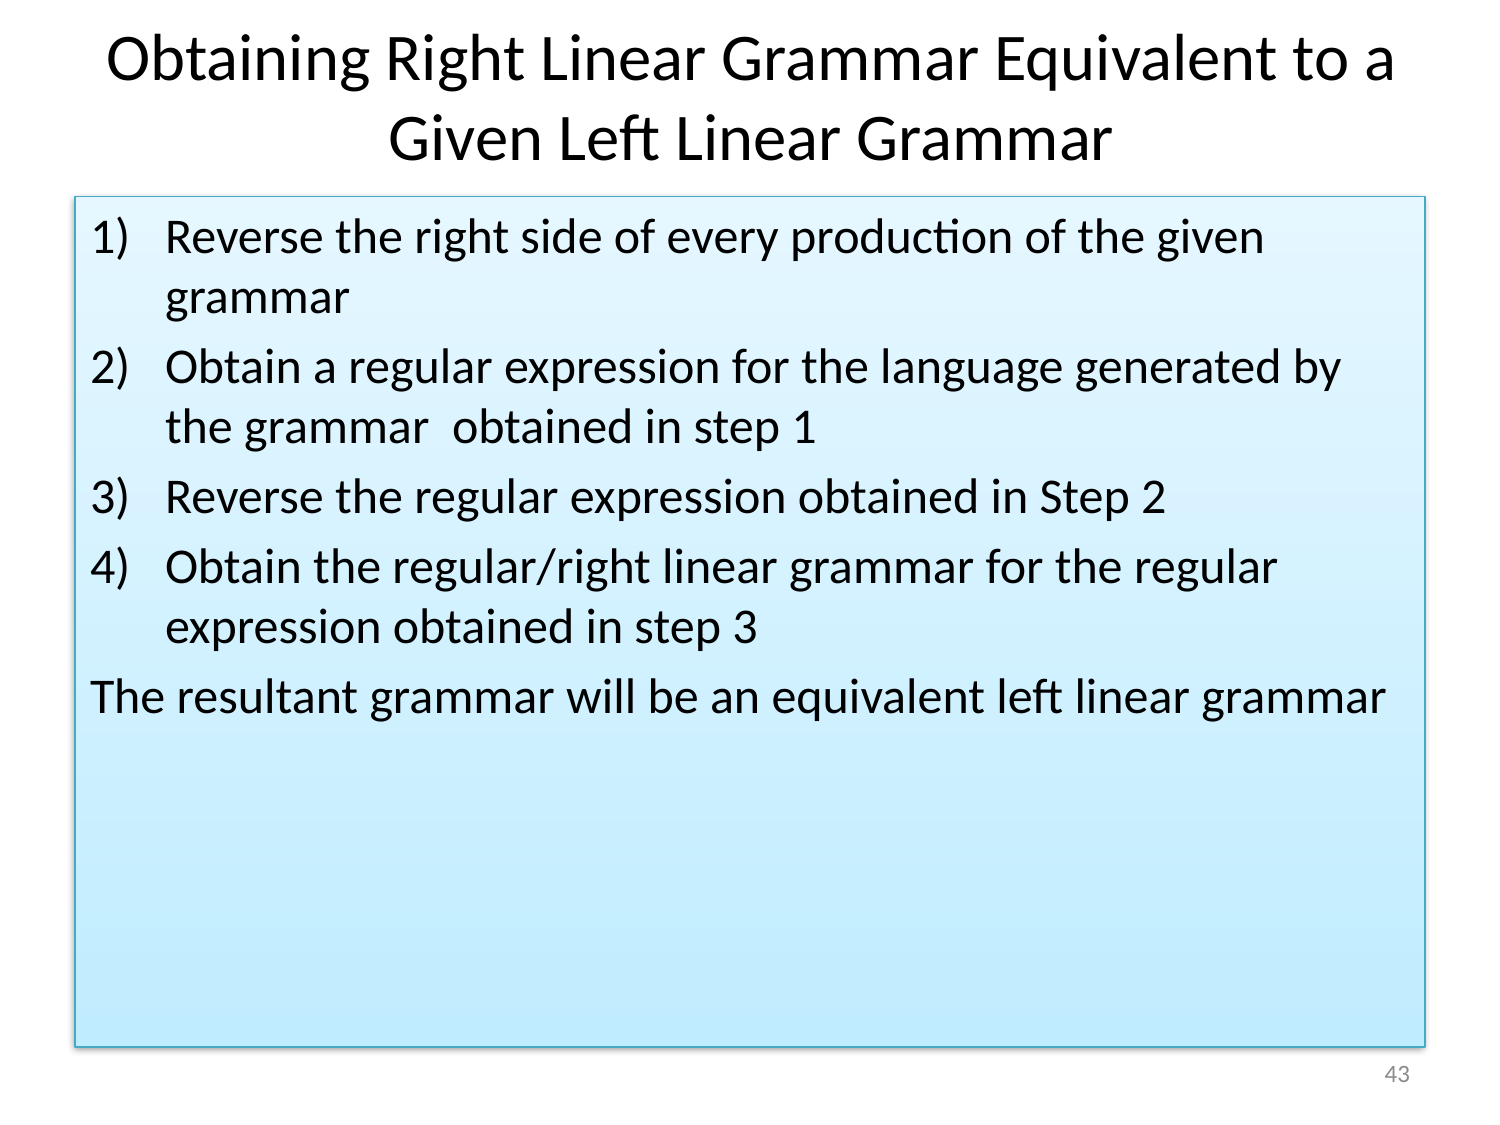

# Obtaining Right Linear Grammar Equivalent to a Given Left Linear Grammar
Reverse the right side of every production of the given grammar
Obtain a regular expression for the language generated by the grammar  obtained in step 1
Reverse the regular expression obtained in Step 2
Obtain the regular/right linear grammar for the regular expression obtained in step 3
The resultant grammar will be an equivalent left linear grammar

43